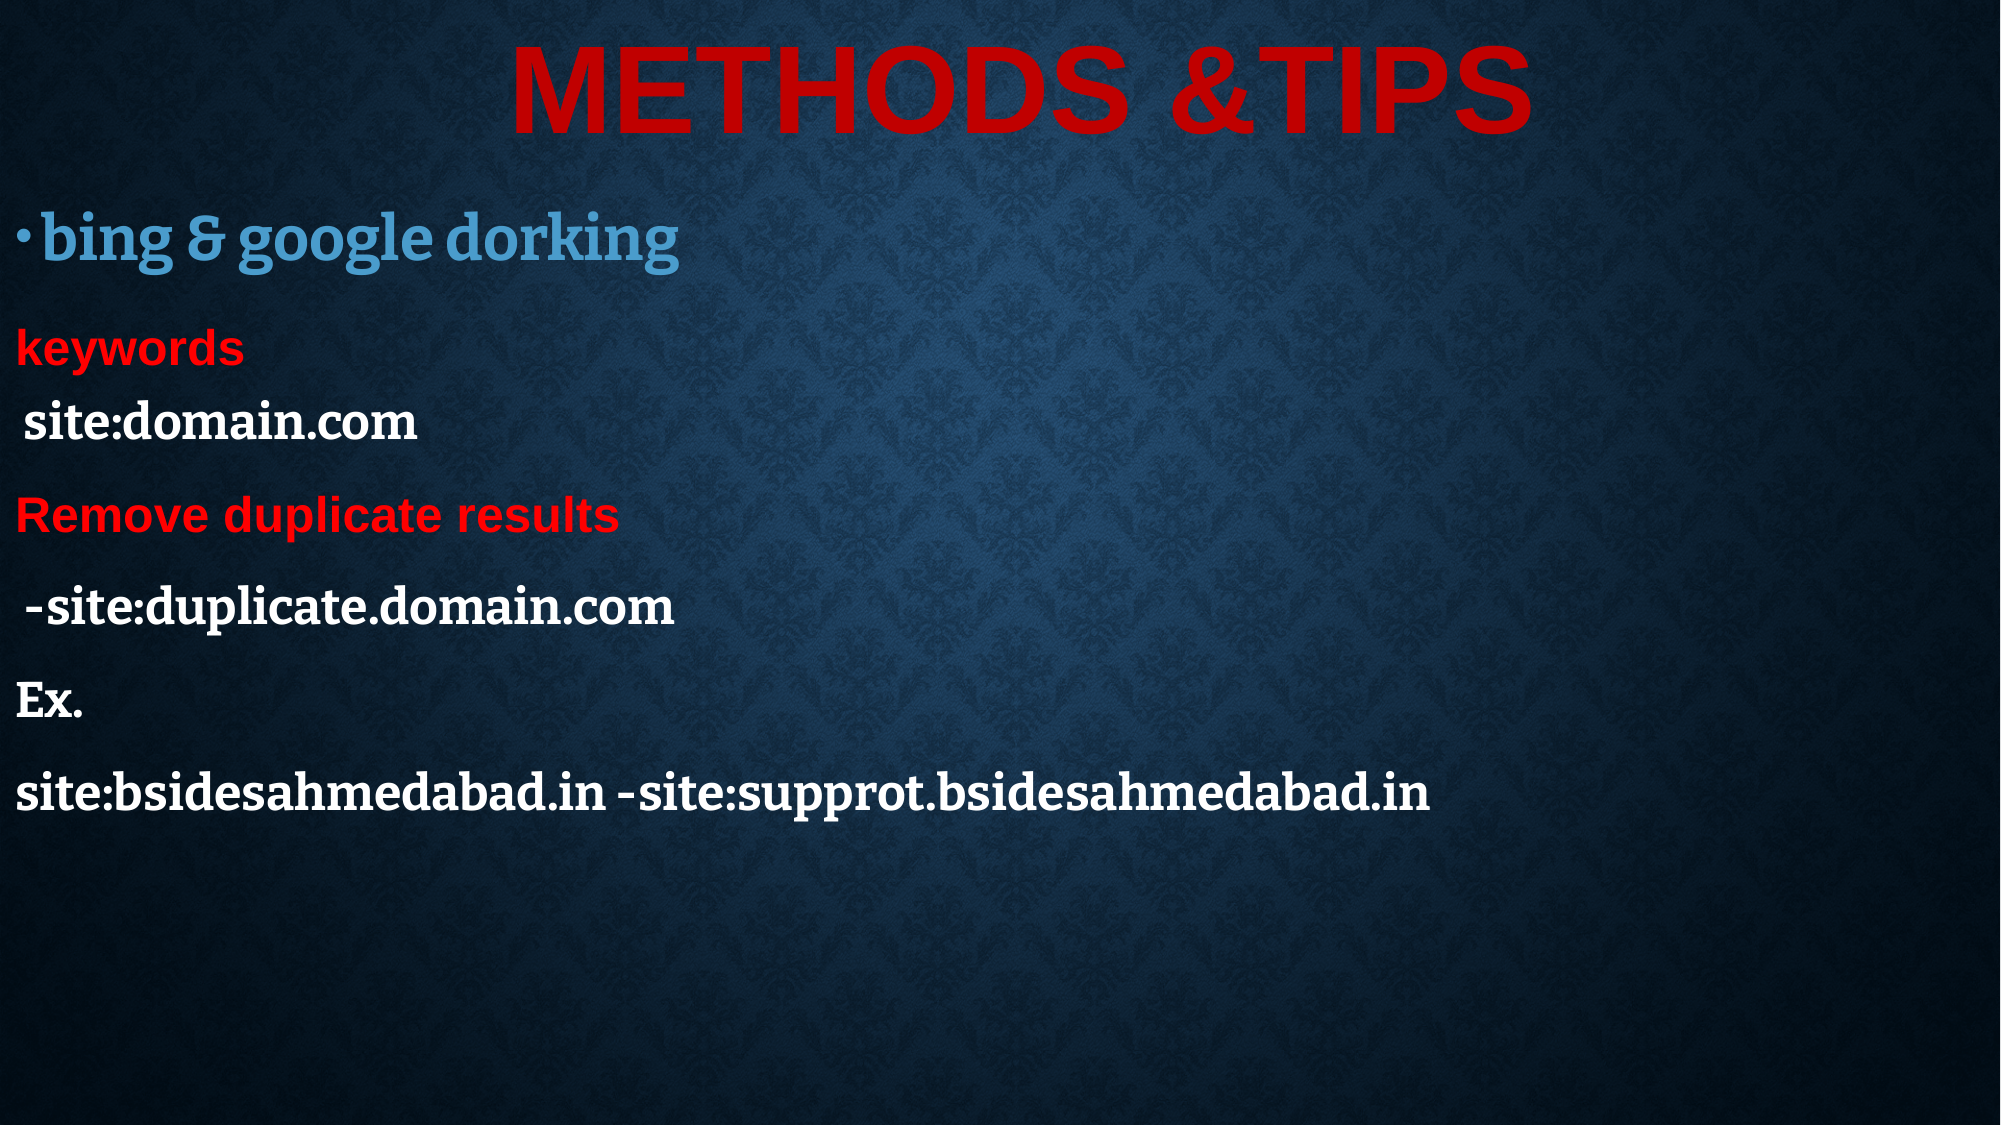

# METHODS &TIPS

 bing & google dorking
keywords
 site:domain.com
Remove duplicate results
 -site:duplicate.domain.com
Ex.
site:bsidesahmedabad.in -site:supprot.bsidesahmedabad.in